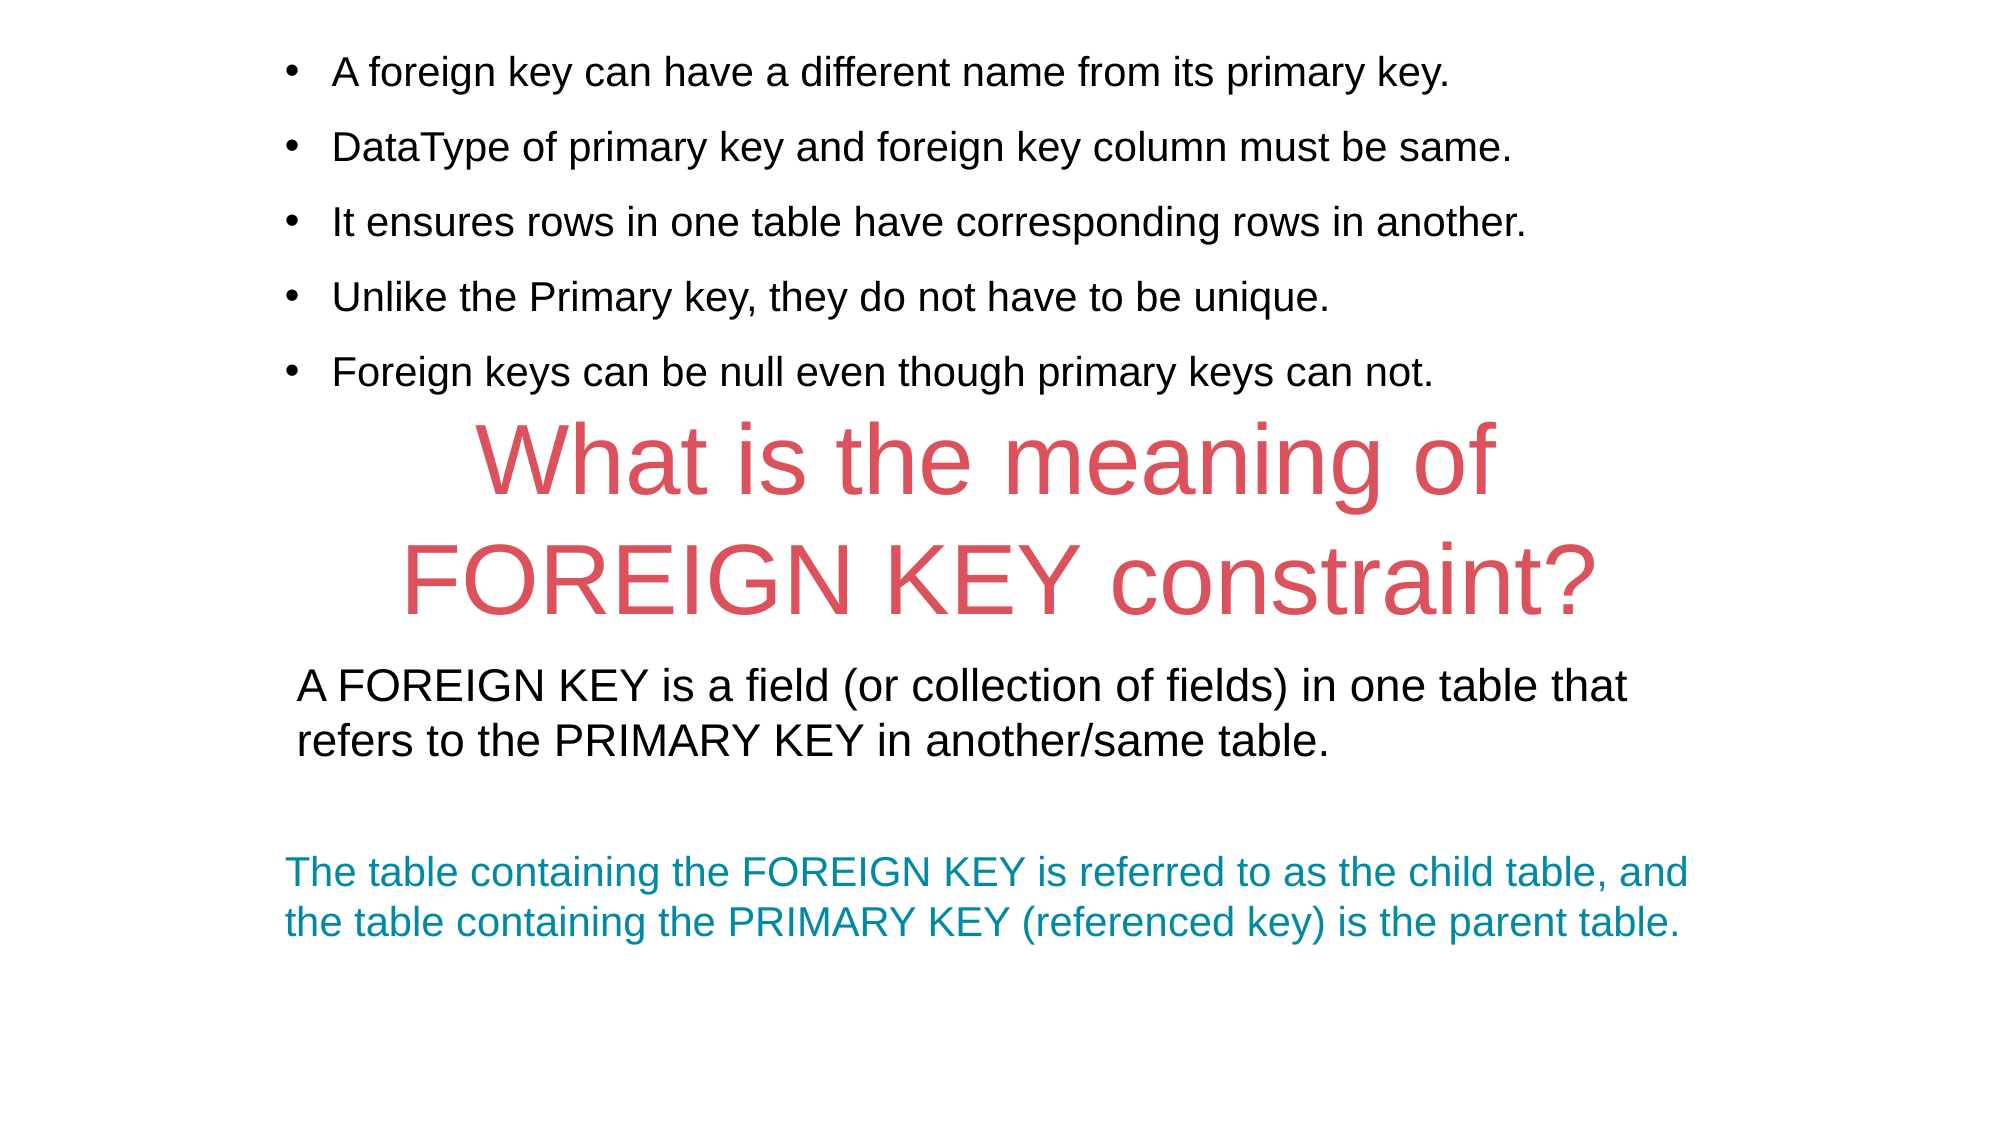

A foreign key can have a different name from its primary key.
DataType of primary key and foreign key column must be same.
It ensures rows in one table have corresponding rows in another.
Unlike the Primary key, they do not have to be unique.
Foreign keys can be null even though primary keys can not.
What is the meaning of
FOREIGN KEY constraint?
A FOREIGN KEY is a field (or collection of fields) in one table that refers to the PRIMARY KEY in another/same table.
The table containing the FOREIGN KEY is referred to as the child table, and the table containing the PRIMARY KEY (referenced key) is the parent table.